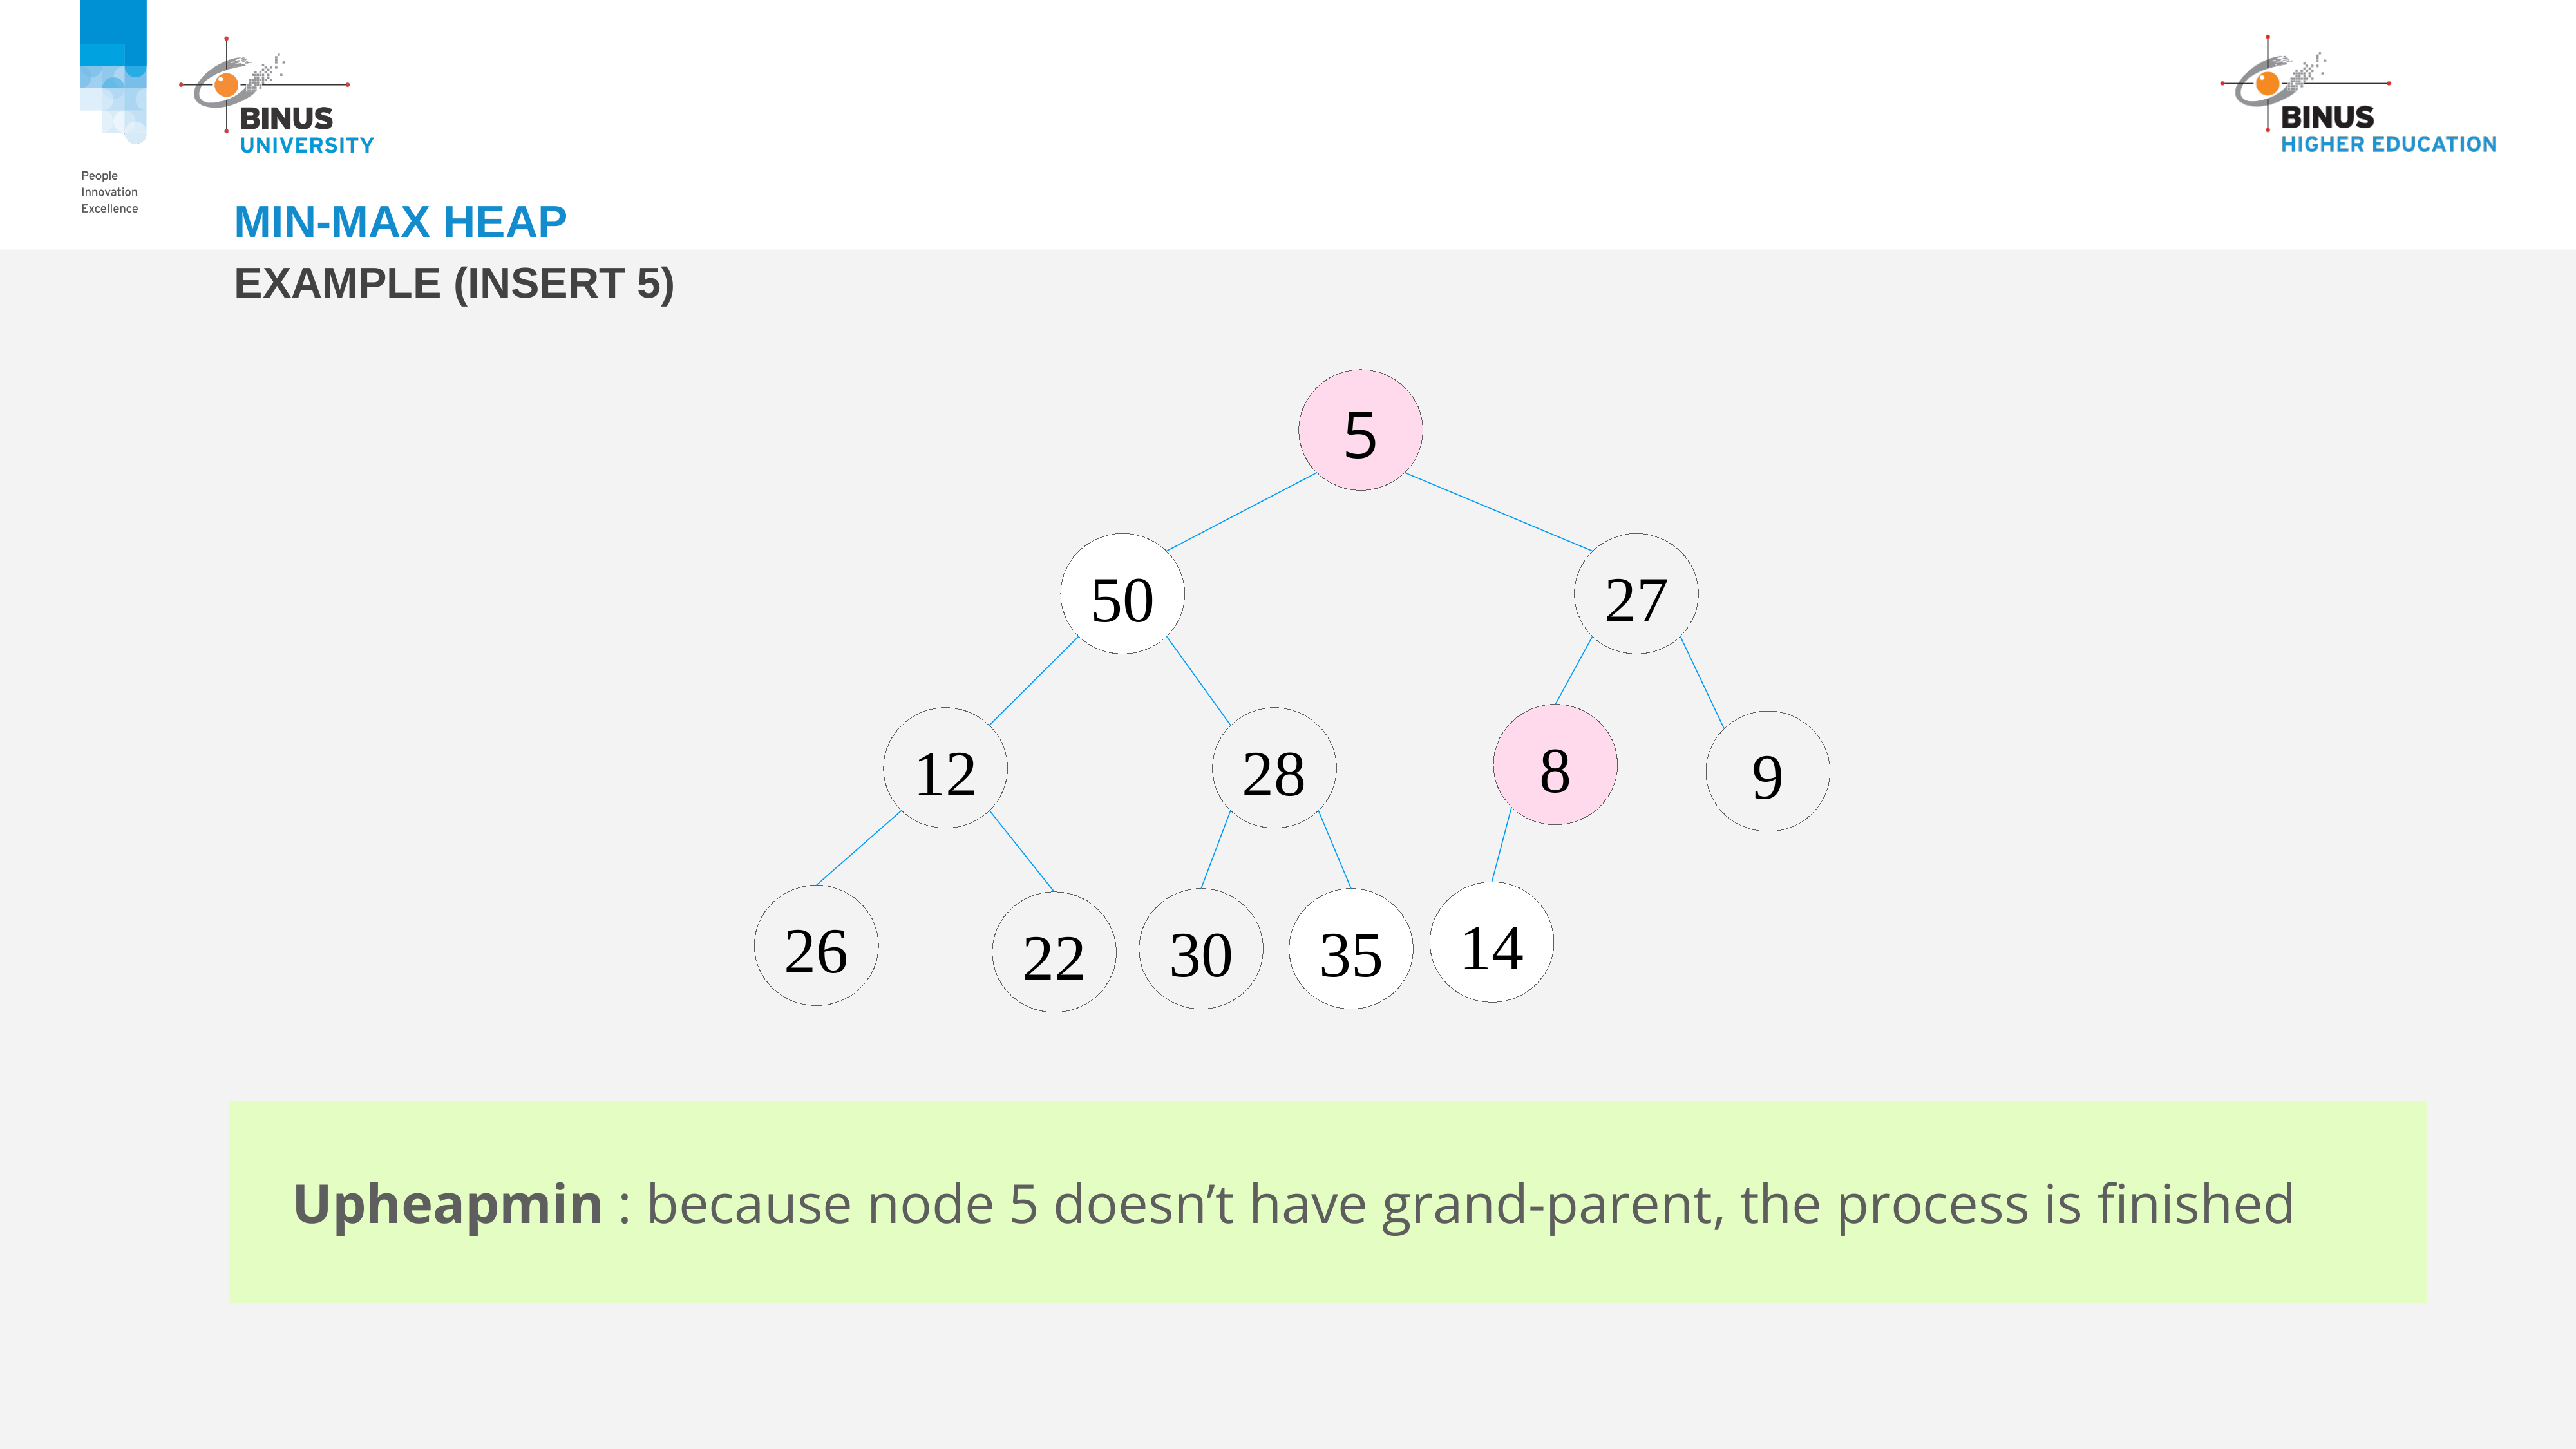

# Min-Max Heap
EXAMPLE (Insert 5)

5
50
27
8
12
28
9
14
26
30
35
22

Upheapmin : because node 5 doesn’t have grand-parent, the process is finished